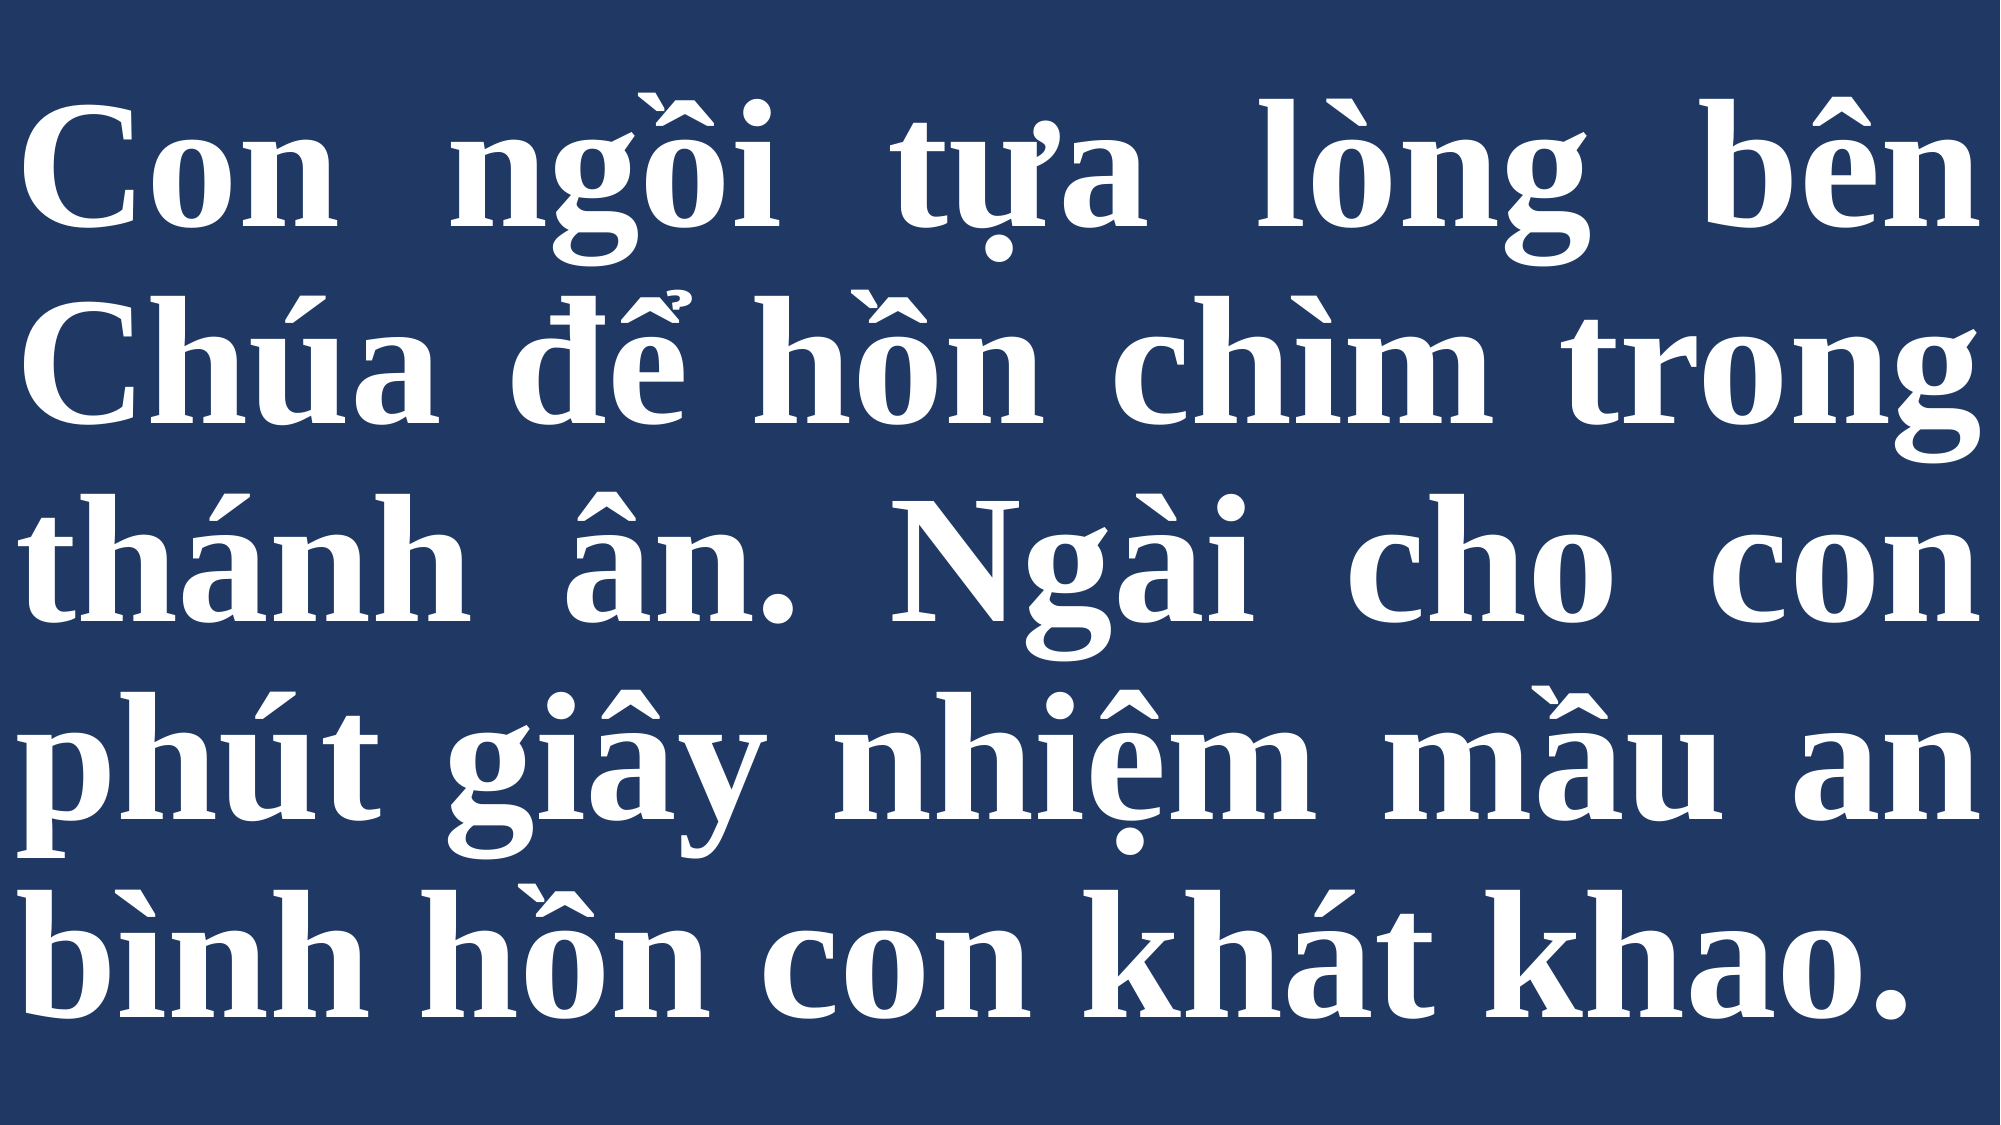

# Con ngồi tựa lòng bên Chúa để hồn chìm trong thánh ân. Ngài cho con phút giây nhiệm mầu an bình hồn con khát khao.